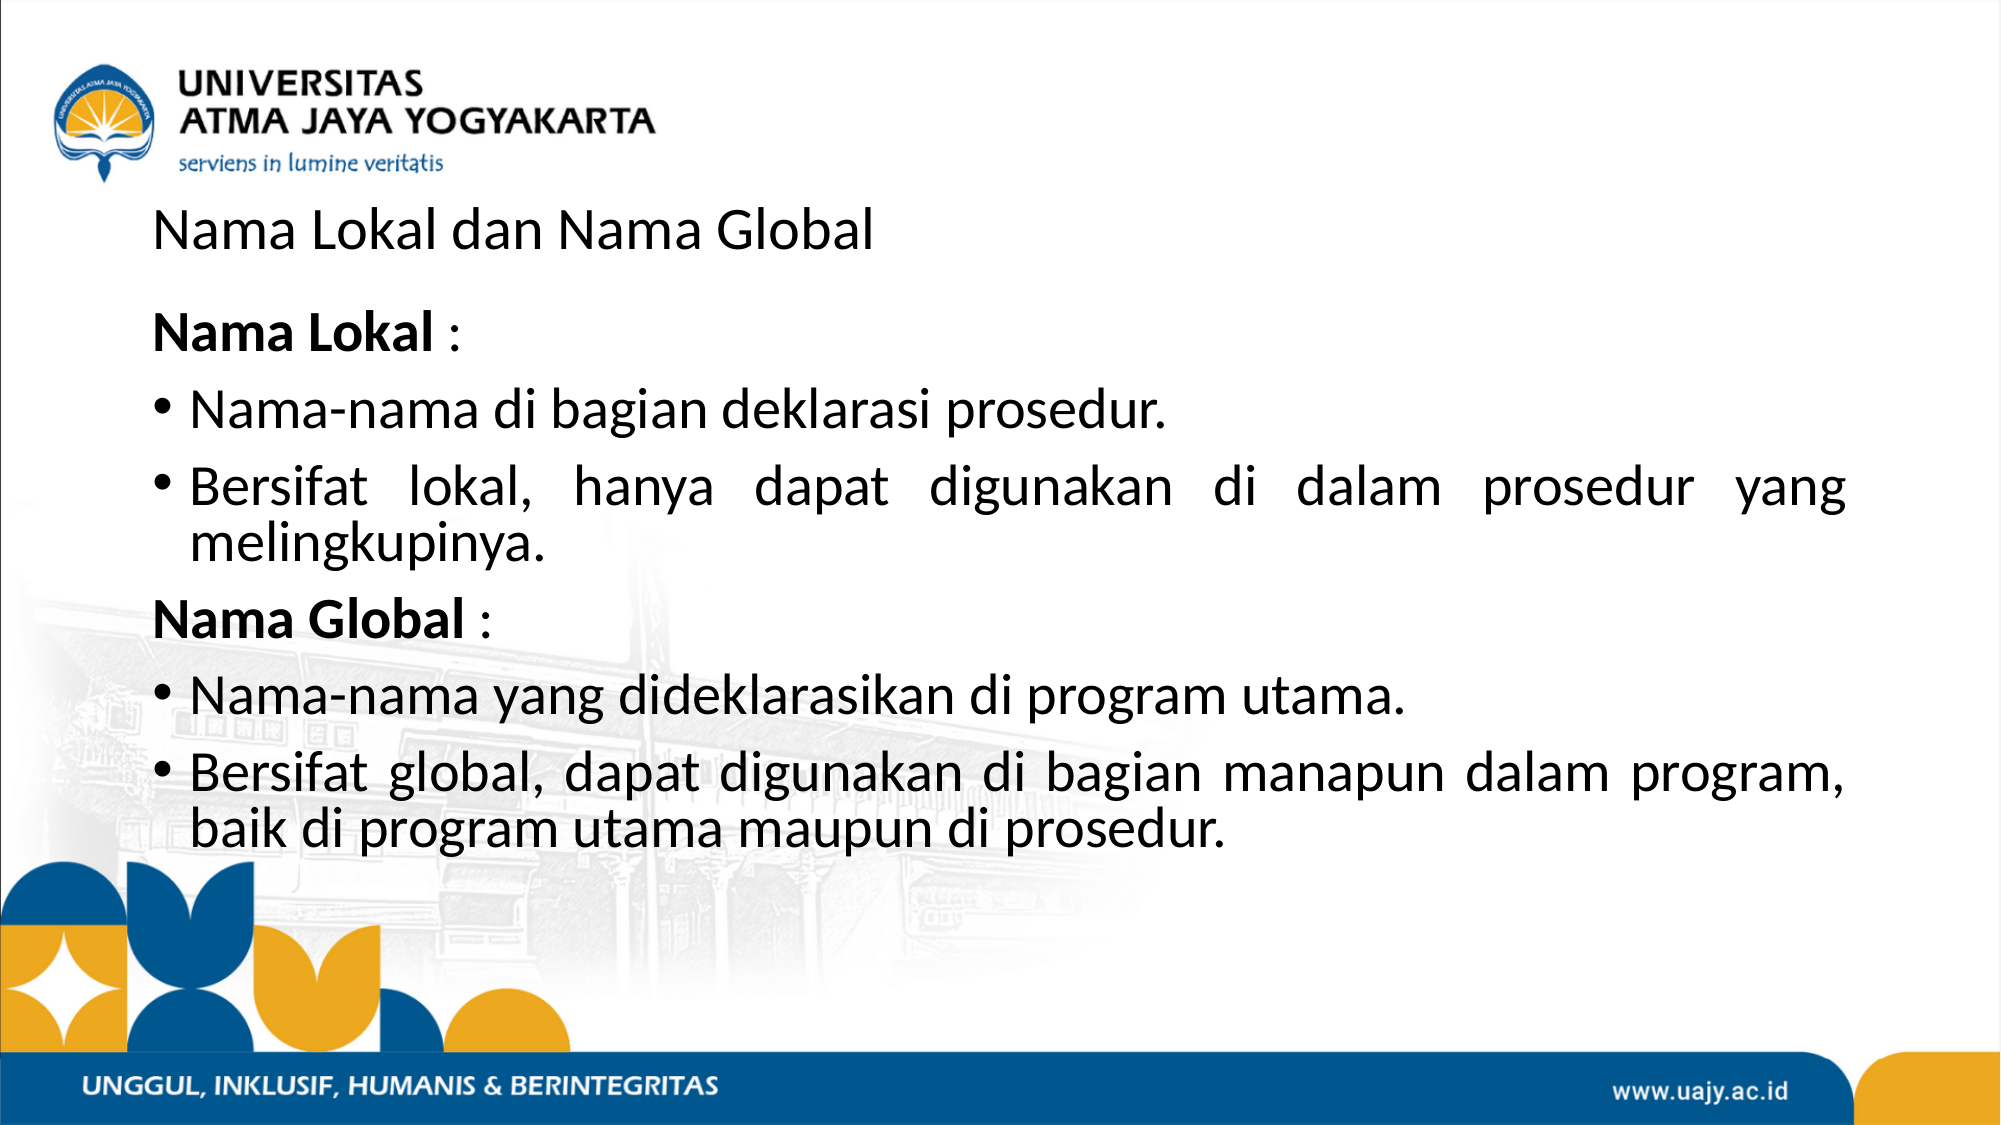

# Nama Lokal dan Nama Global
Nama Lokal :
Nama-nama di bagian deklarasi prosedur.
Bersifat lokal, hanya dapat digunakan di dalam prosedur yang melingkupinya.
Nama Global :
Nama-nama yang dideklarasikan di program utama.
Bersifat global, dapat digunakan di bagian manapun dalam program, baik di program utama maupun di prosedur.